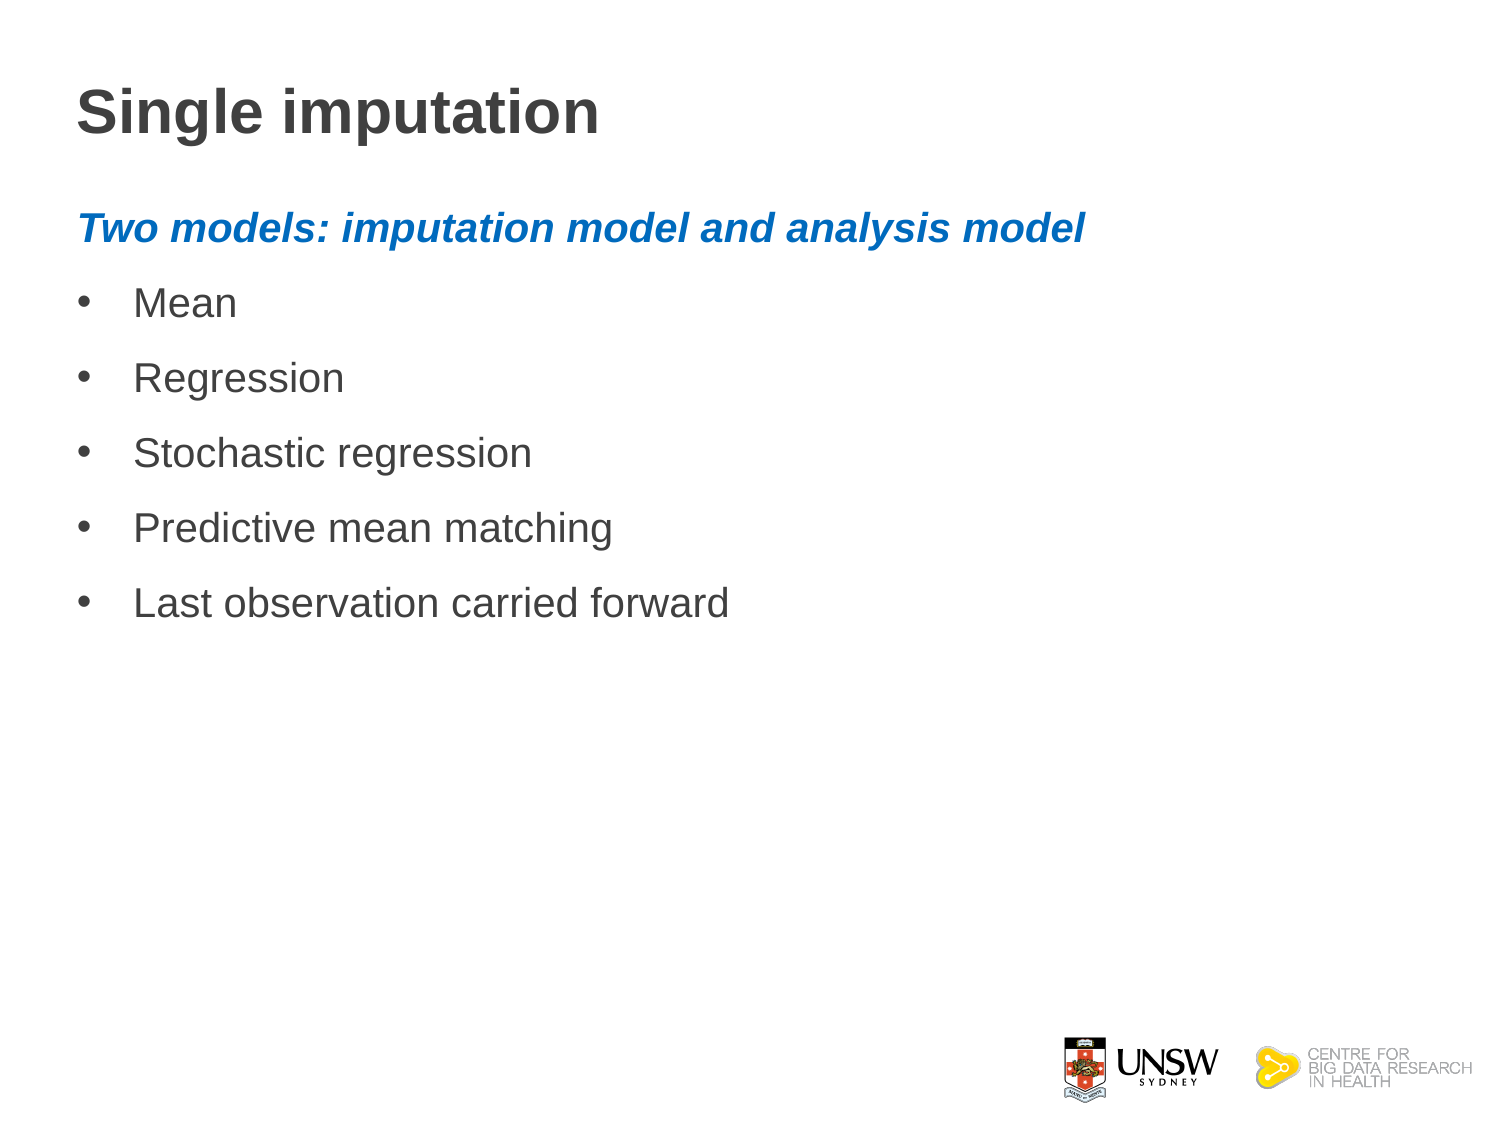

# Single imputation
Two models: imputation model and analysis model
Mean
Regression
Stochastic regression
Predictive mean matching
Last observation carried forward